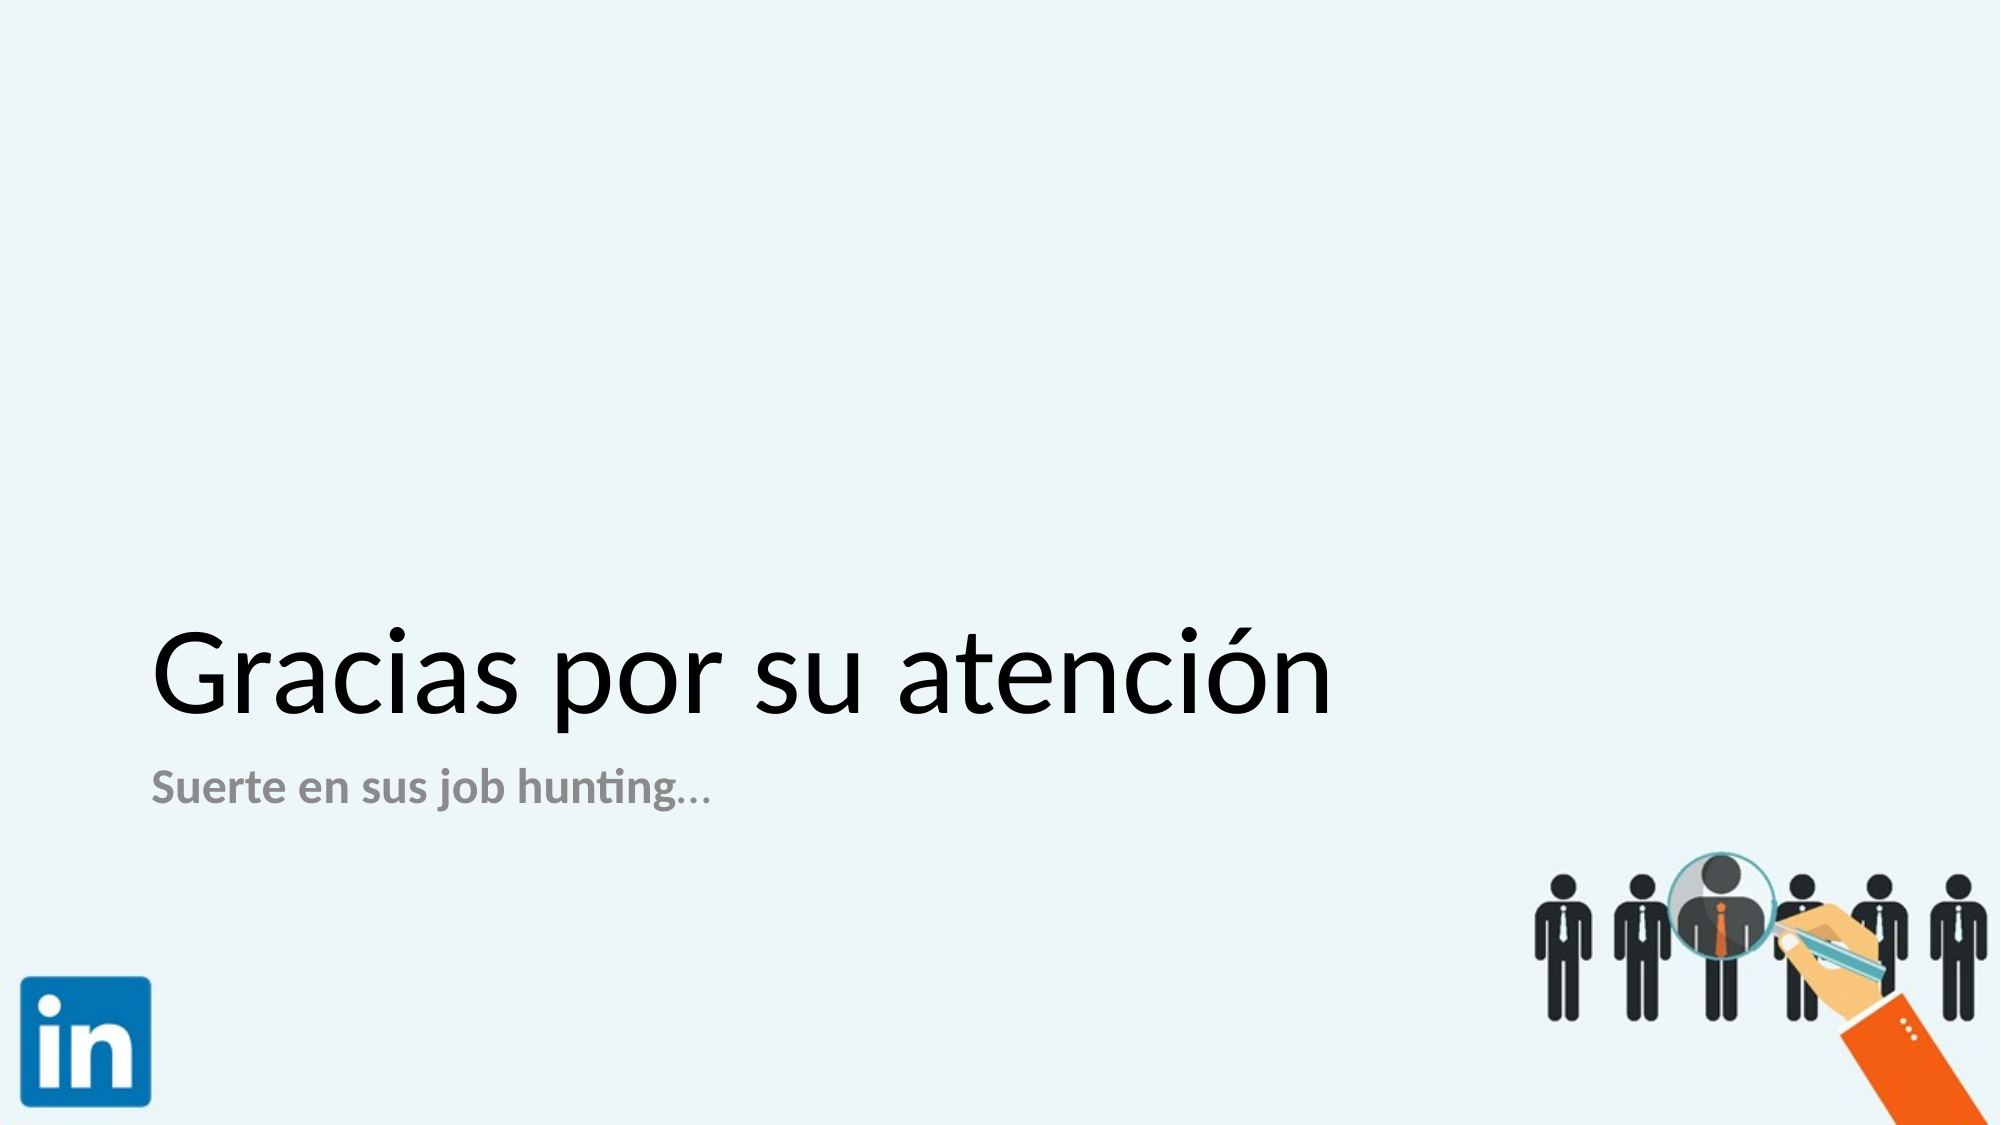

# Gracias por su atención
Suerte en sus job hunting…